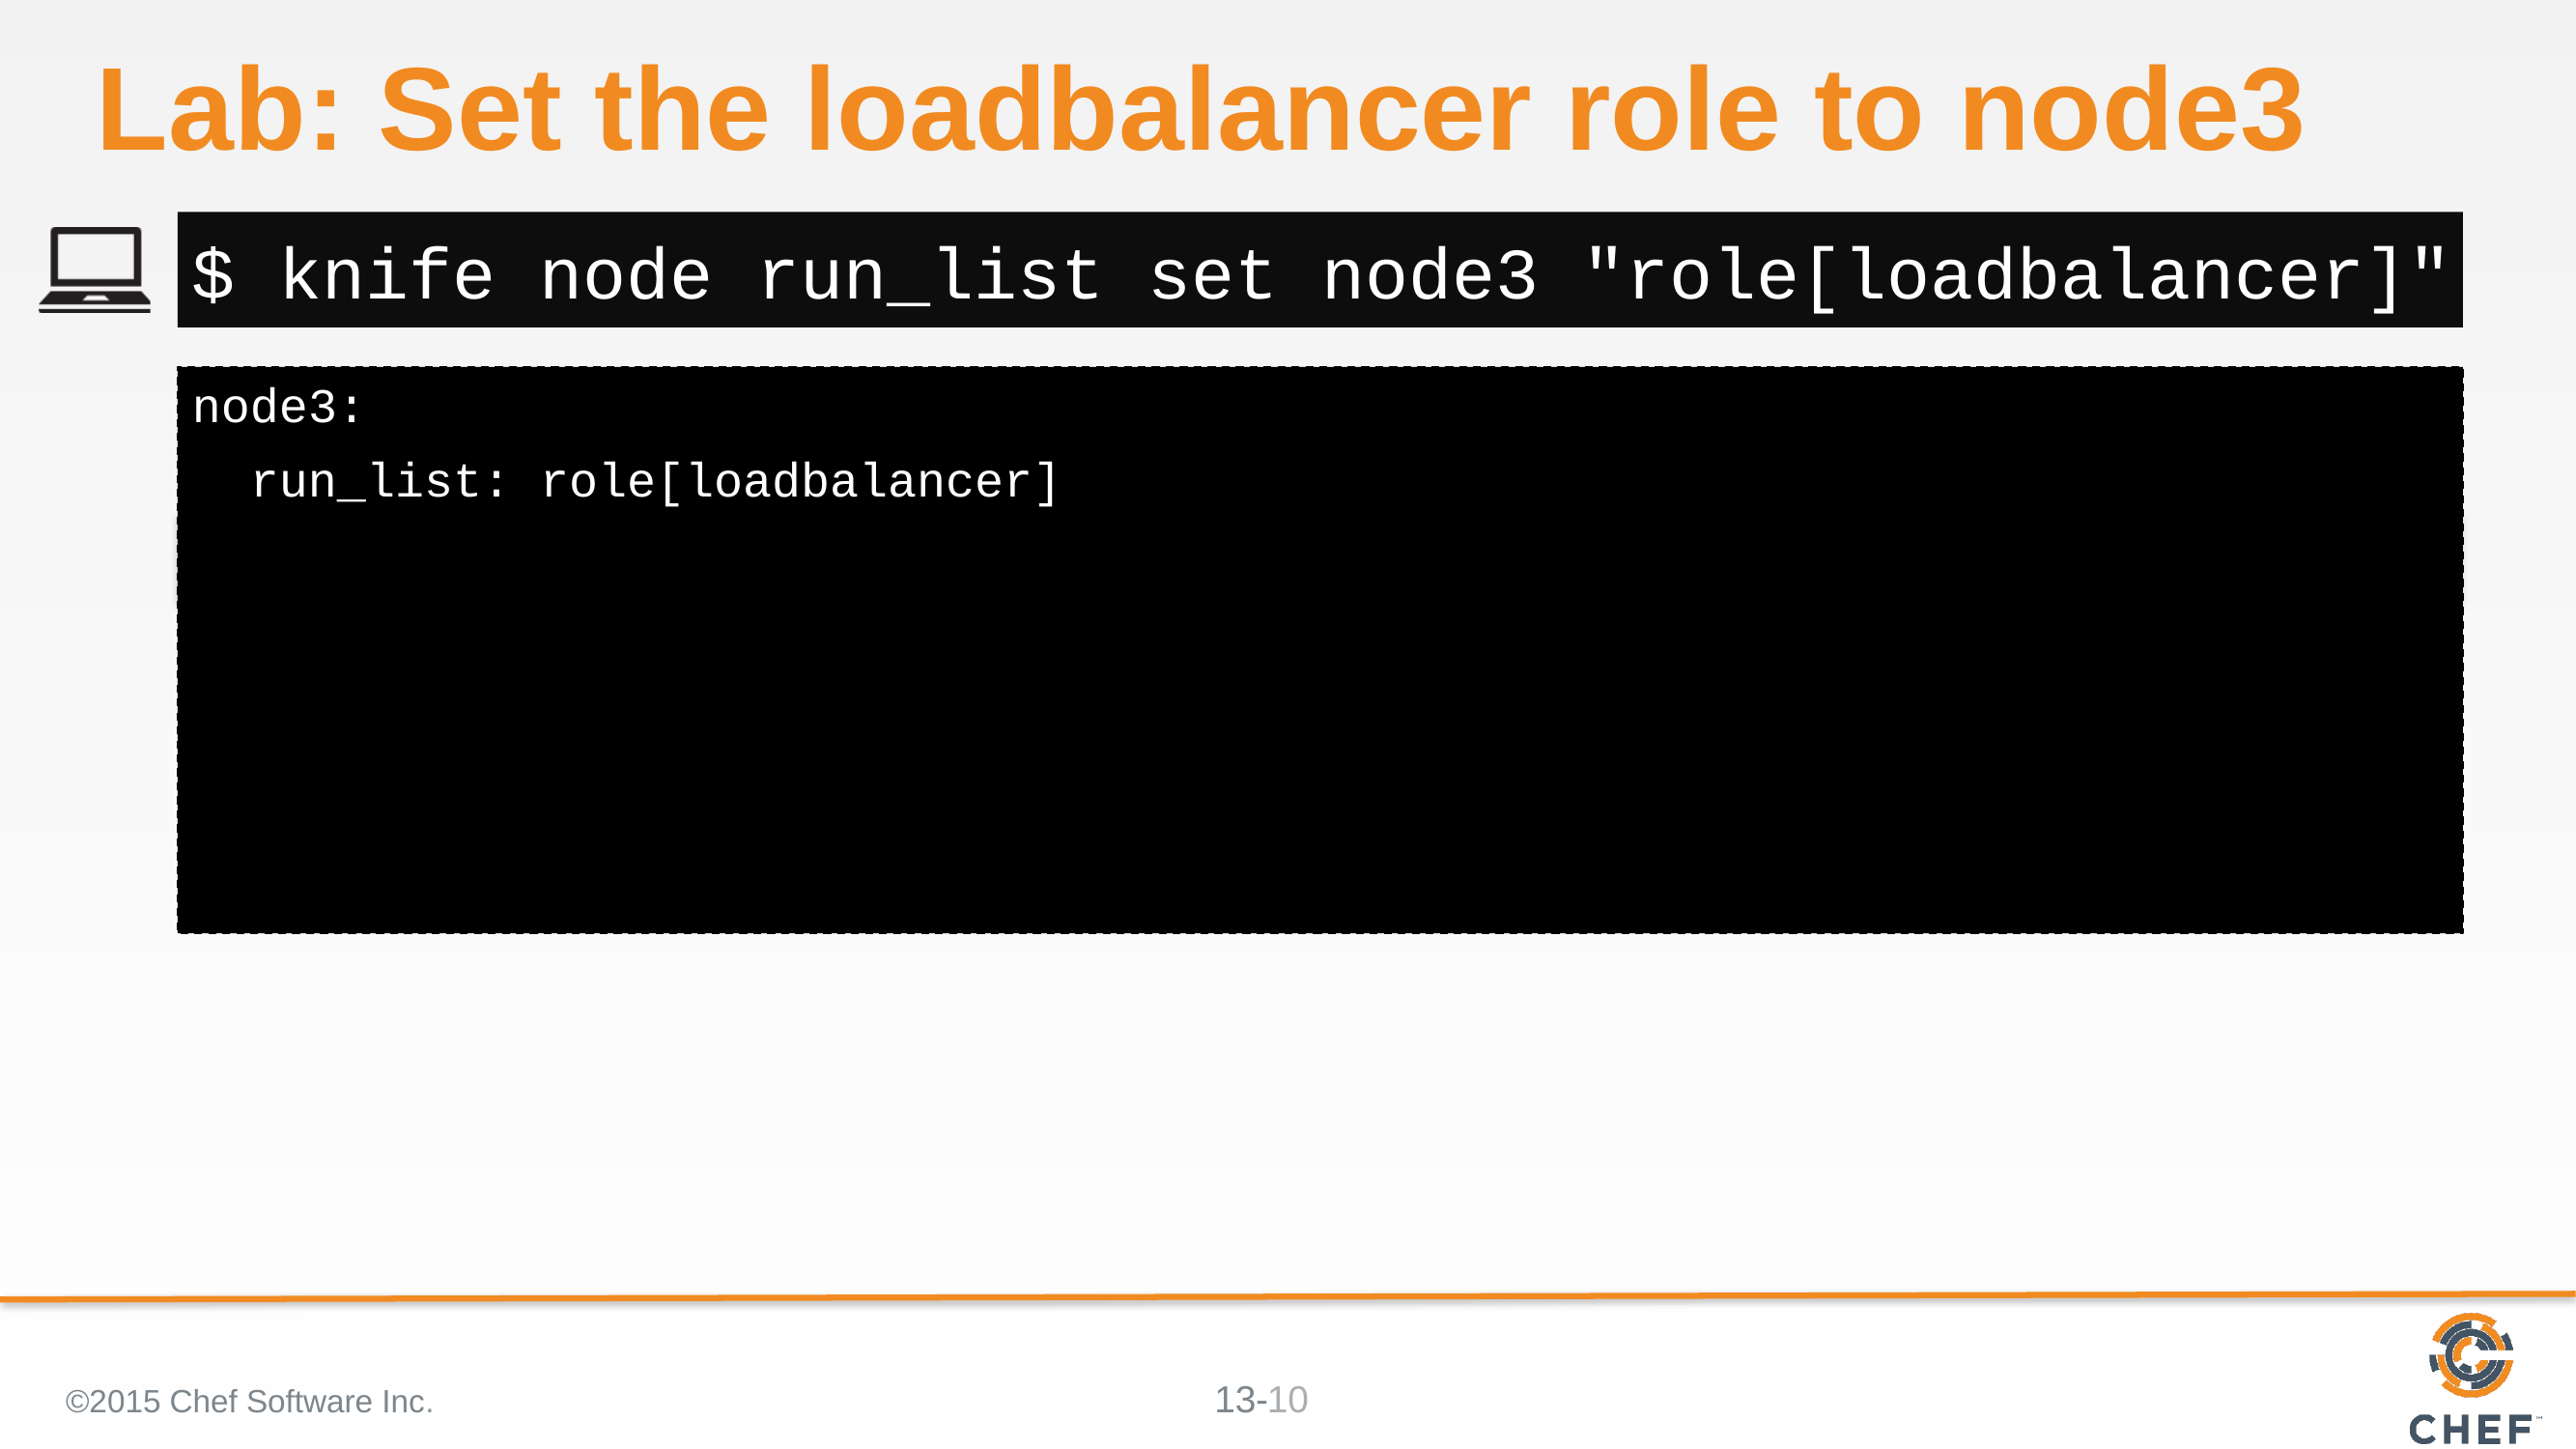

# Lab: Set the loadbalancer role to node3
$ knife node run_list set node3 "role[loadbalancer]"
node3:
  run_list: role[loadbalancer]
©2015 Chef Software Inc.
10